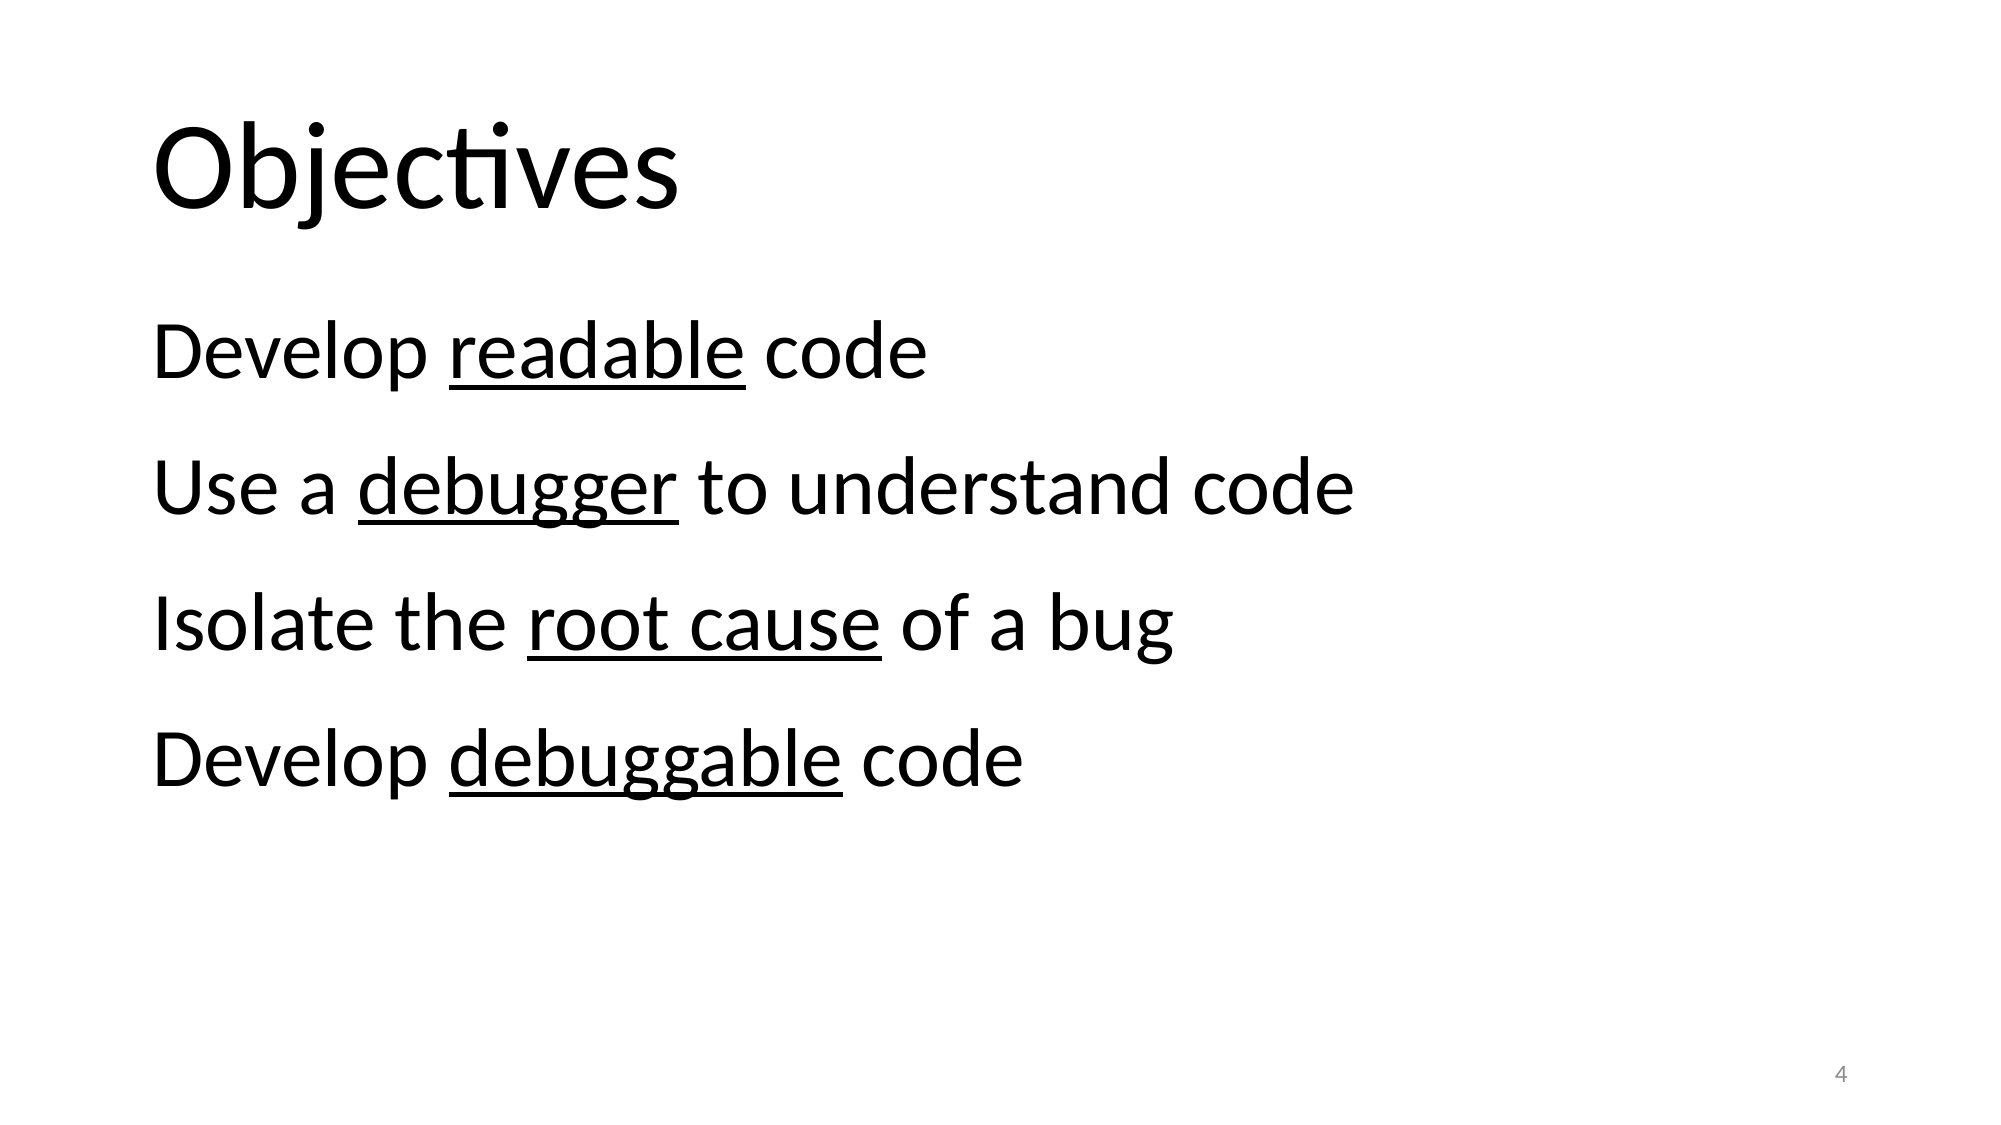

# Objectives
Develop readable code
Use a debugger to understand code
Isolate the root cause of a bug
Develop debuggable code
4